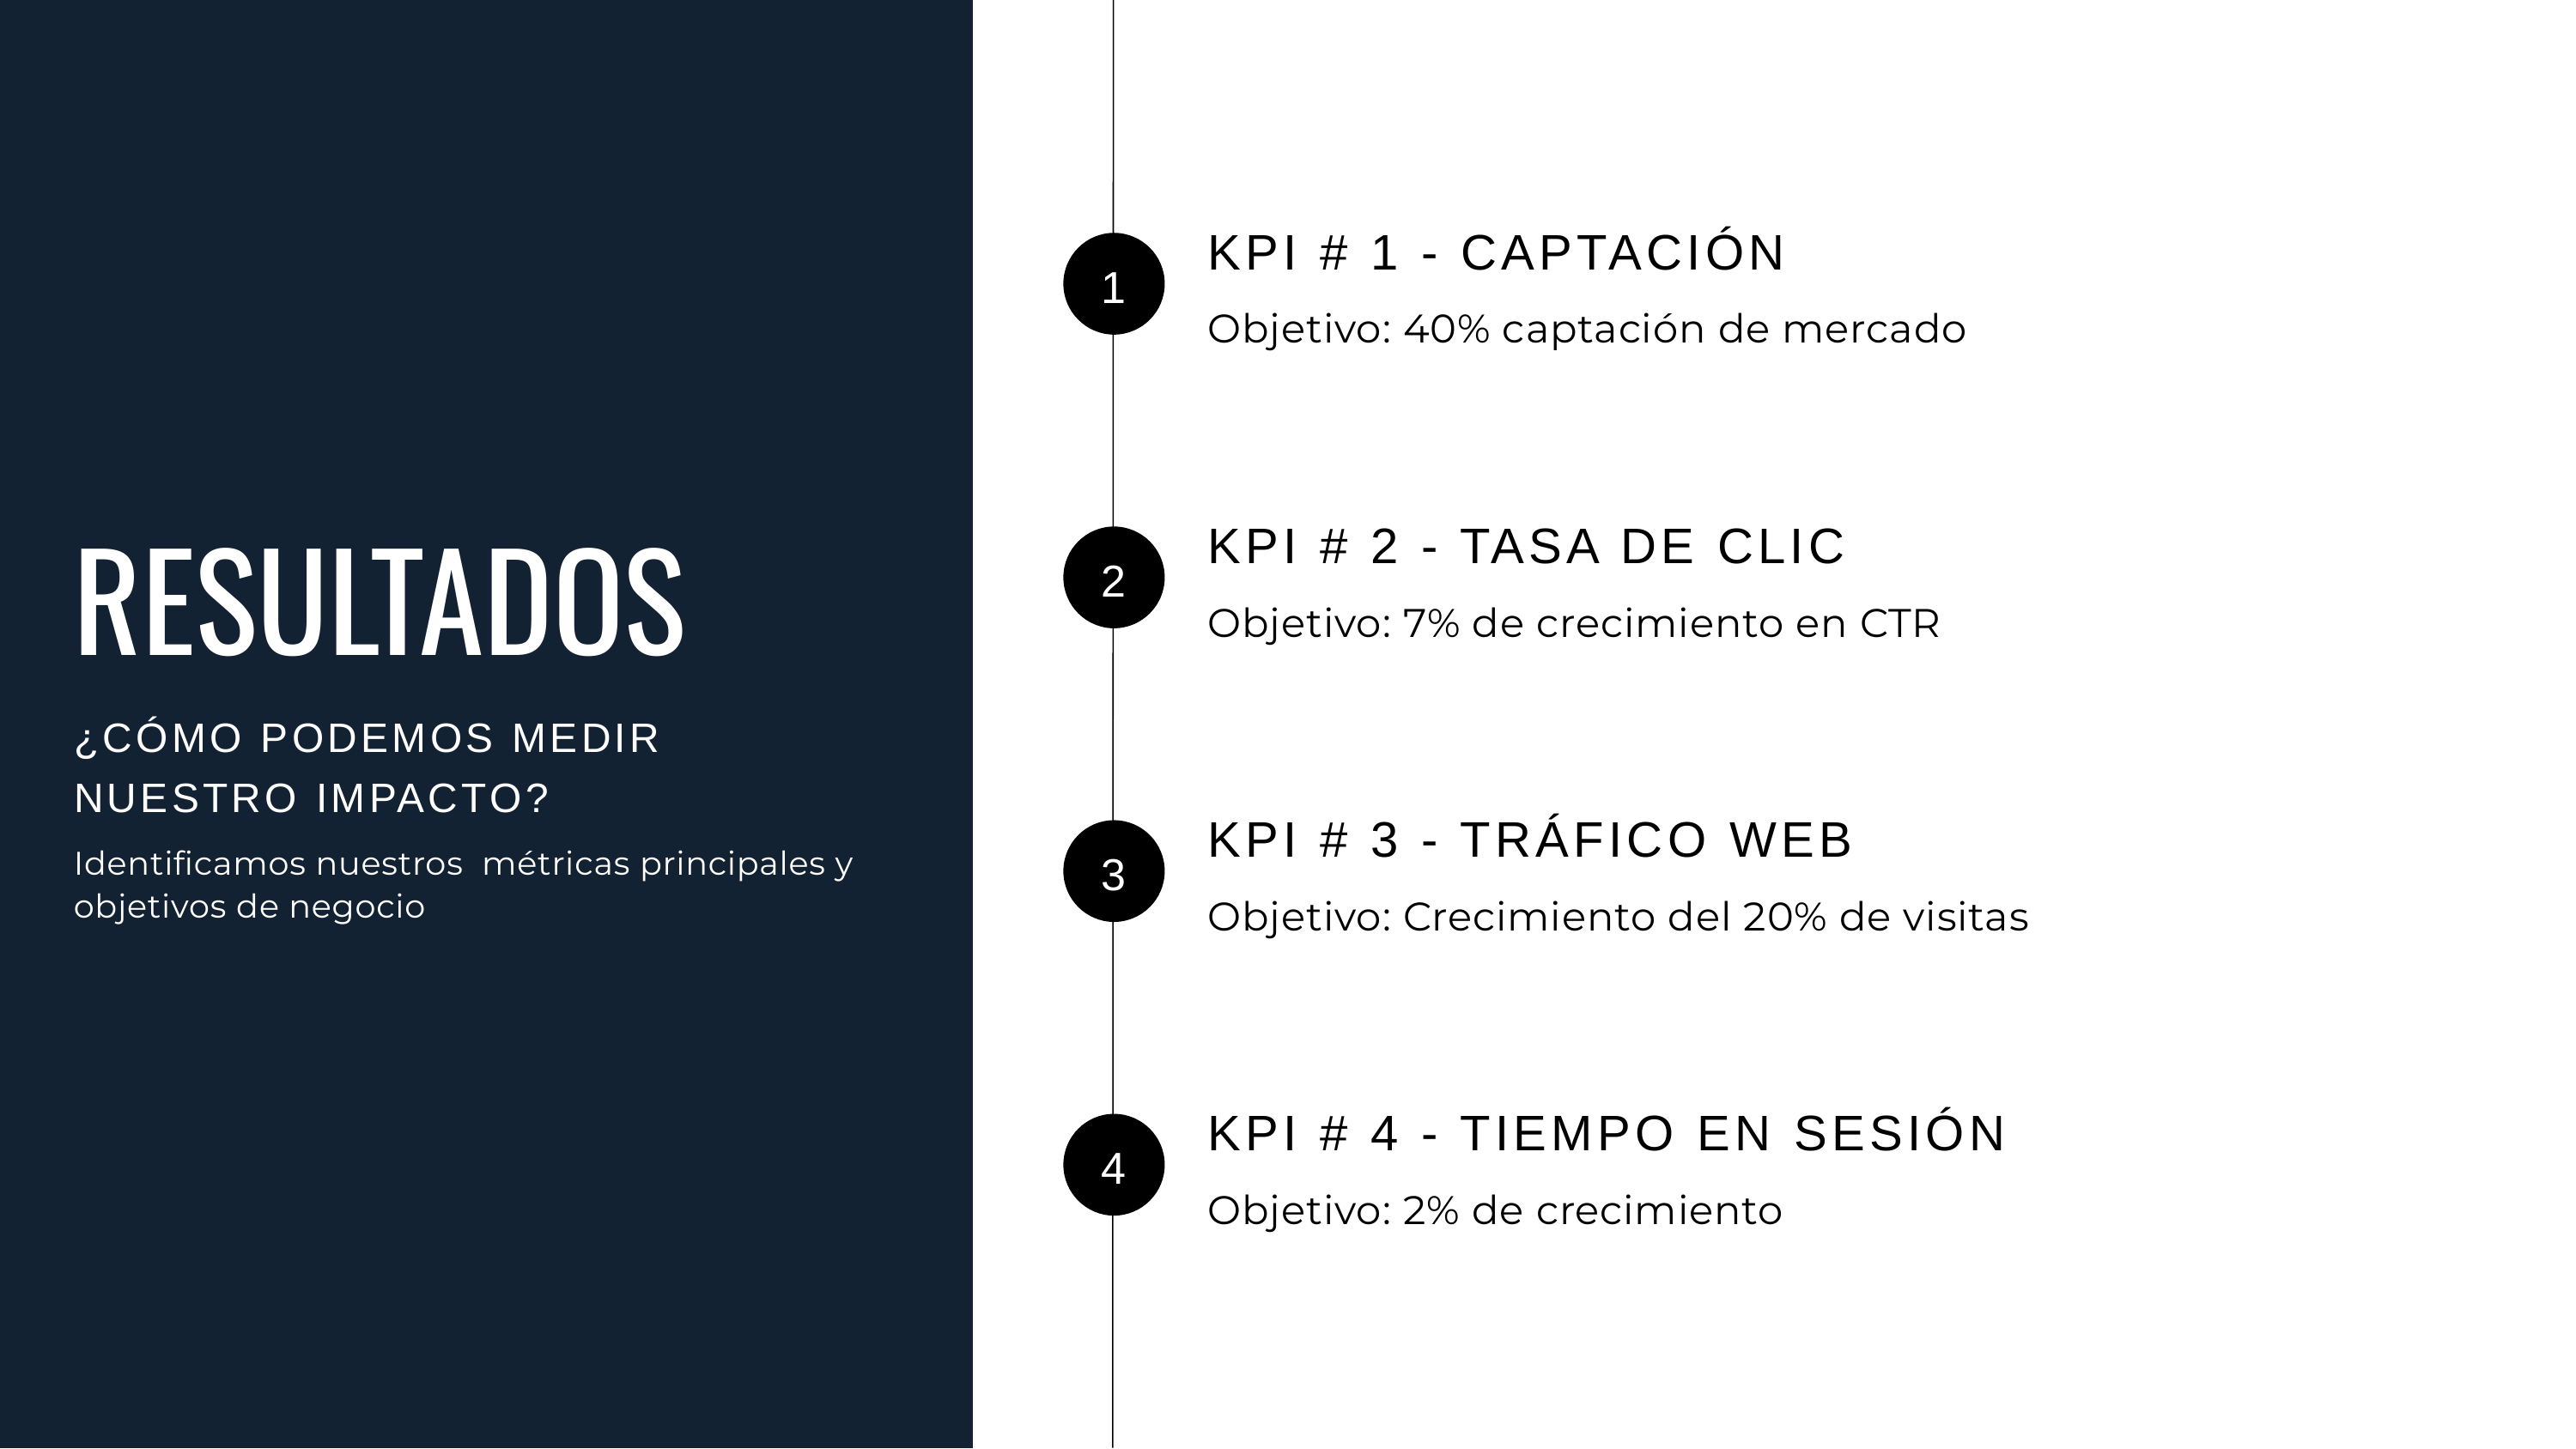

KPI # 1 - CAPTACIÓN

1
Objetivo: 40% captación de mercado
KPI # 2 - TASA DE CLIC

2
RESULTADOS
¿CÓMO PODEMOS MEDIR NUESTRO IMPACTO?
Identificamos nuestros  métricas principales y objetivos de negocio
Objetivo: 7% de crecimiento en CTR

KPI # 3 - TRÁFICO WEB

3
Objetivo: Crecimiento del 20% de visitas
KPI # 4 - TIEMPO EN SESIÓN

4
Objetivo: 2% de crecimiento